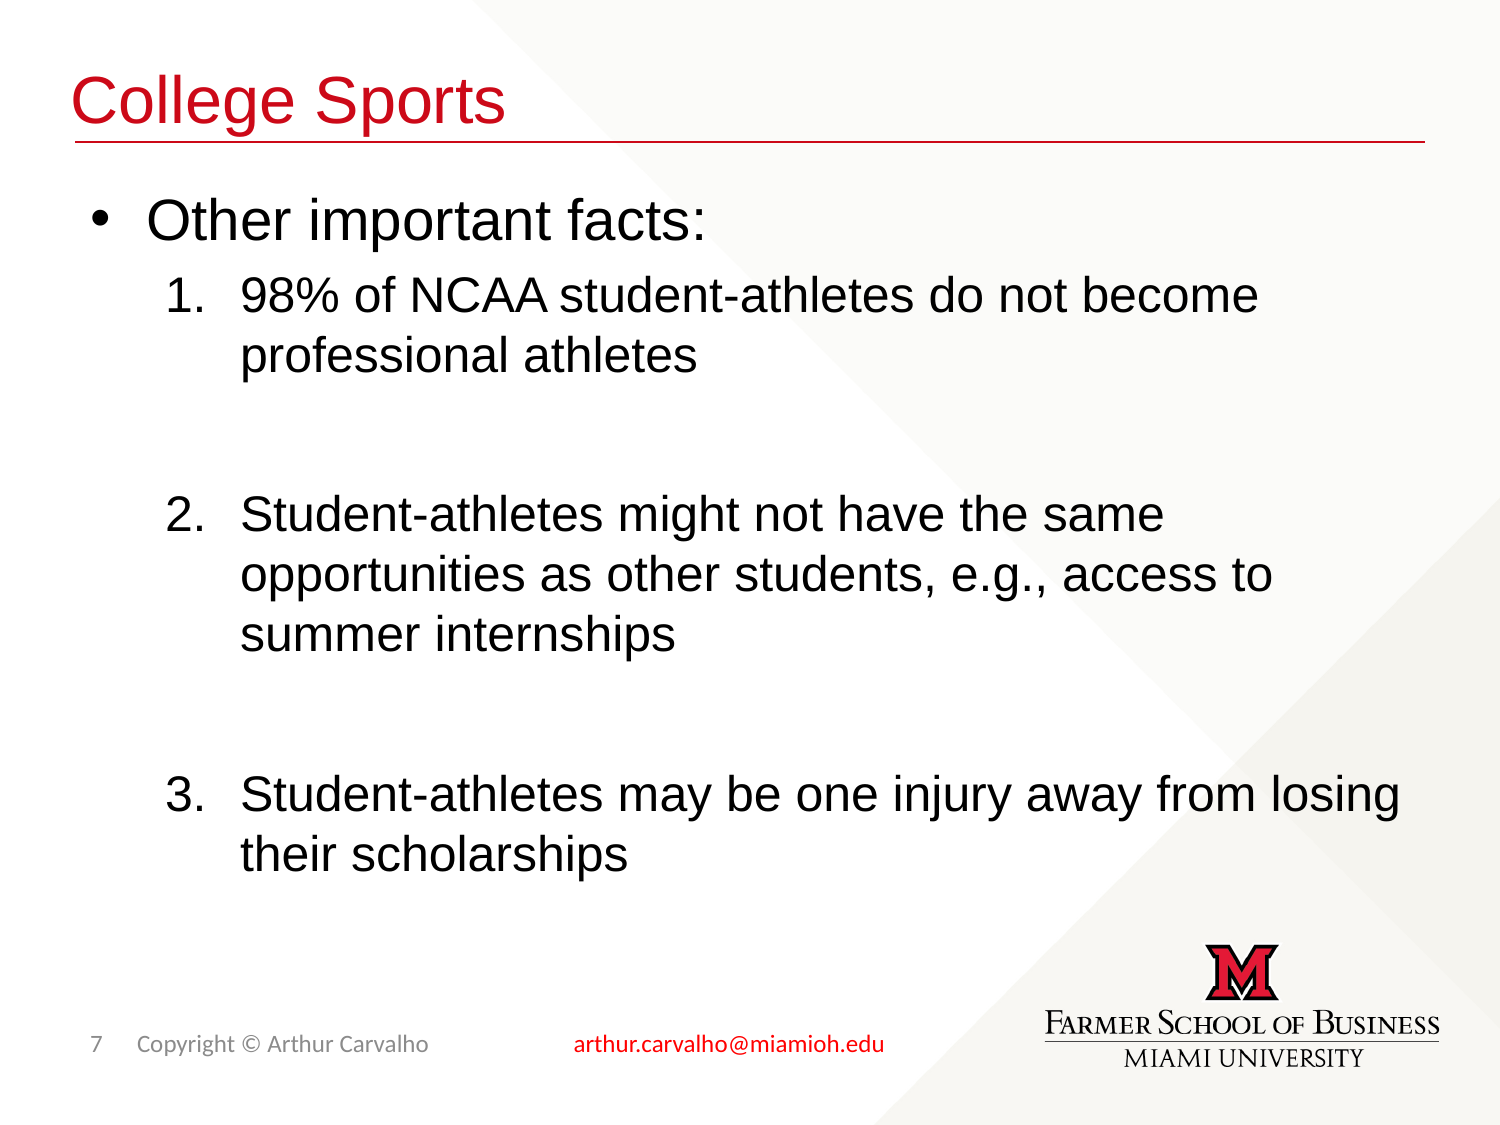

# College Sports
Other important facts:
98% of NCAA student-athletes do not become professional athletes

Student-athletes might not have the same opportunities as other students, e.g., access to summer internships

Student-athletes may be one injury away from losing their scholarships

7      Copyright © Arthur Carvalho                         arthur.carvalho@miamioh.edu